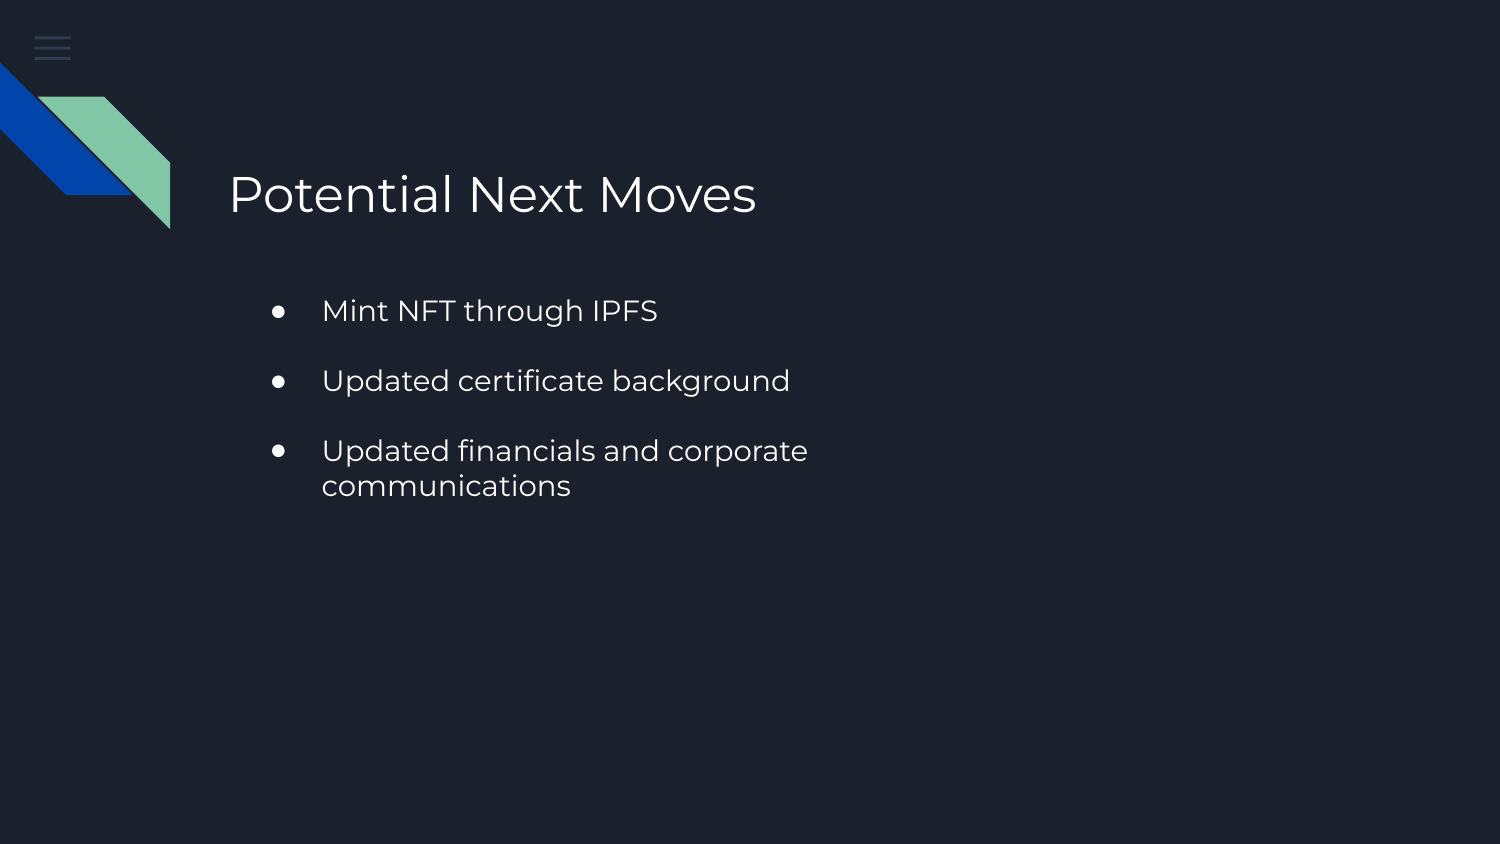

# Potential Next Moves
Mint NFT through IPFS

Updated certificate background

Updated financials and corporate communications